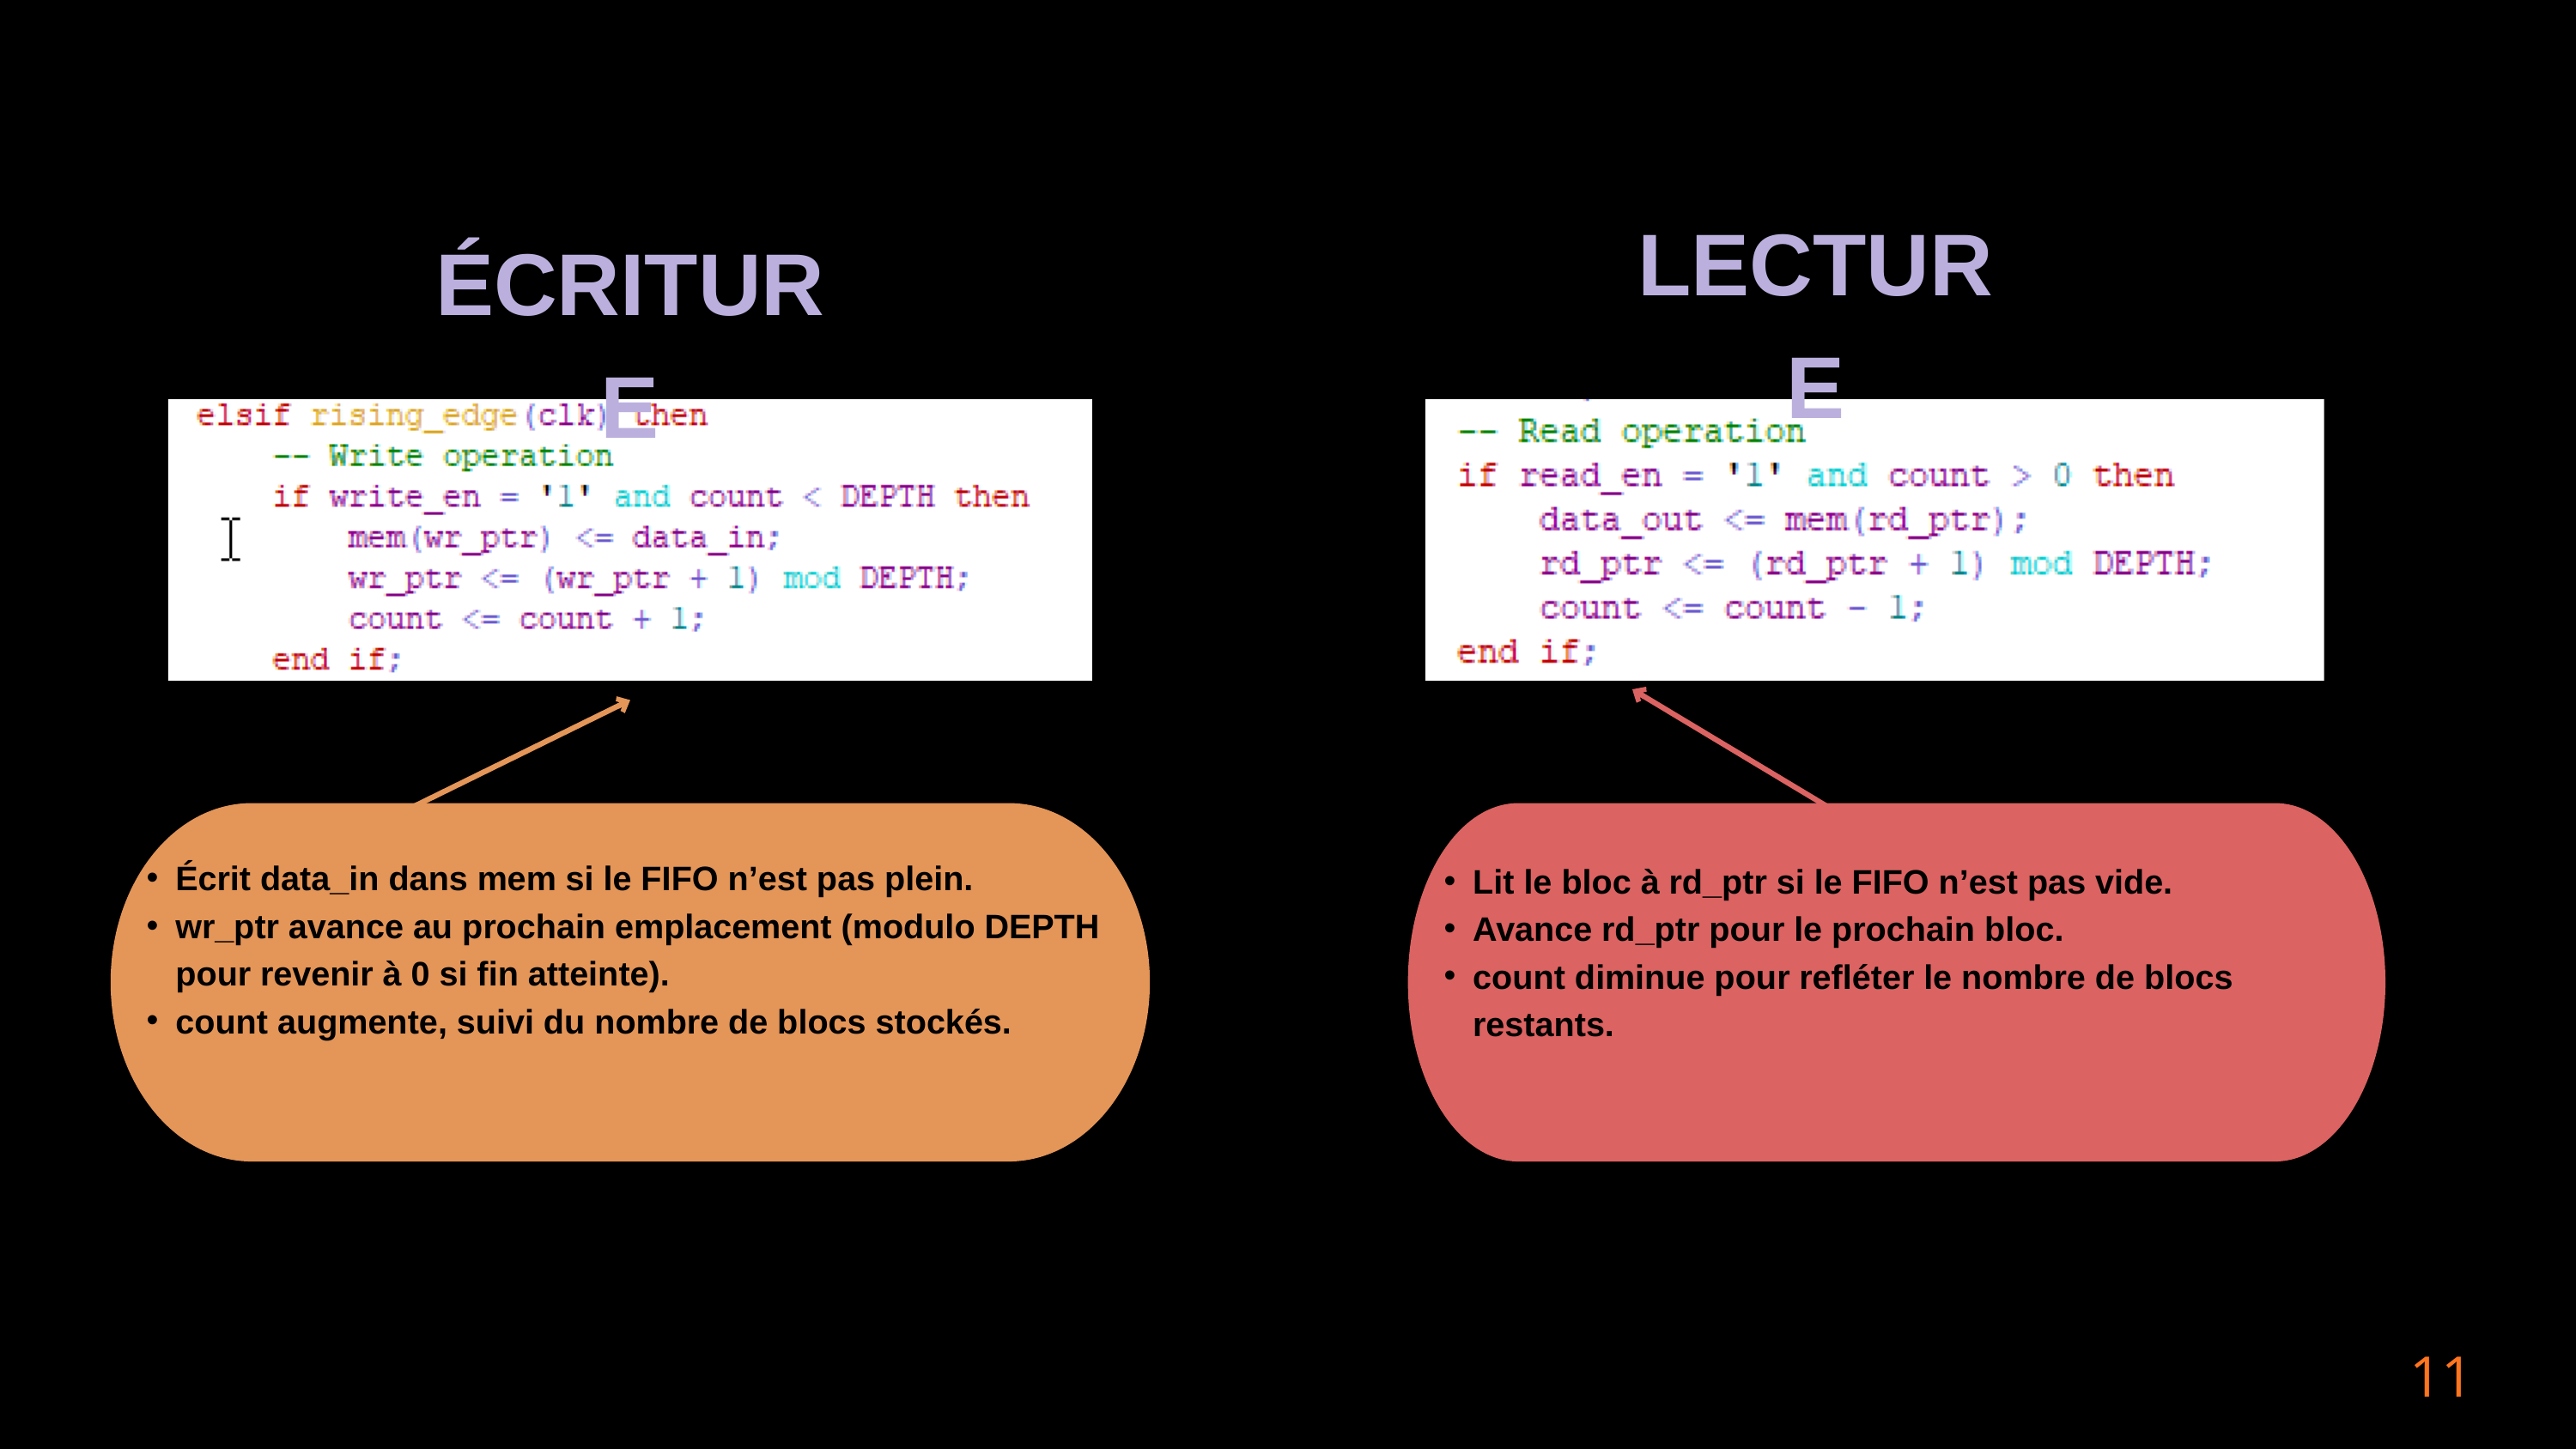

LECTURE
ÉCRITURE

Écrit data_in dans mem si le FIFO n’est pas plein.
wr_ptr avance au prochain emplacement (modulo DEPTH pour revenir à 0 si fin atteinte).
count augmente, suivi du nombre de blocs stockés.

Lit le bloc à rd_ptr si le FIFO n’est pas vide.
Avance rd_ptr pour le prochain bloc.
count diminue pour refléter le nombre de blocs restants.

11